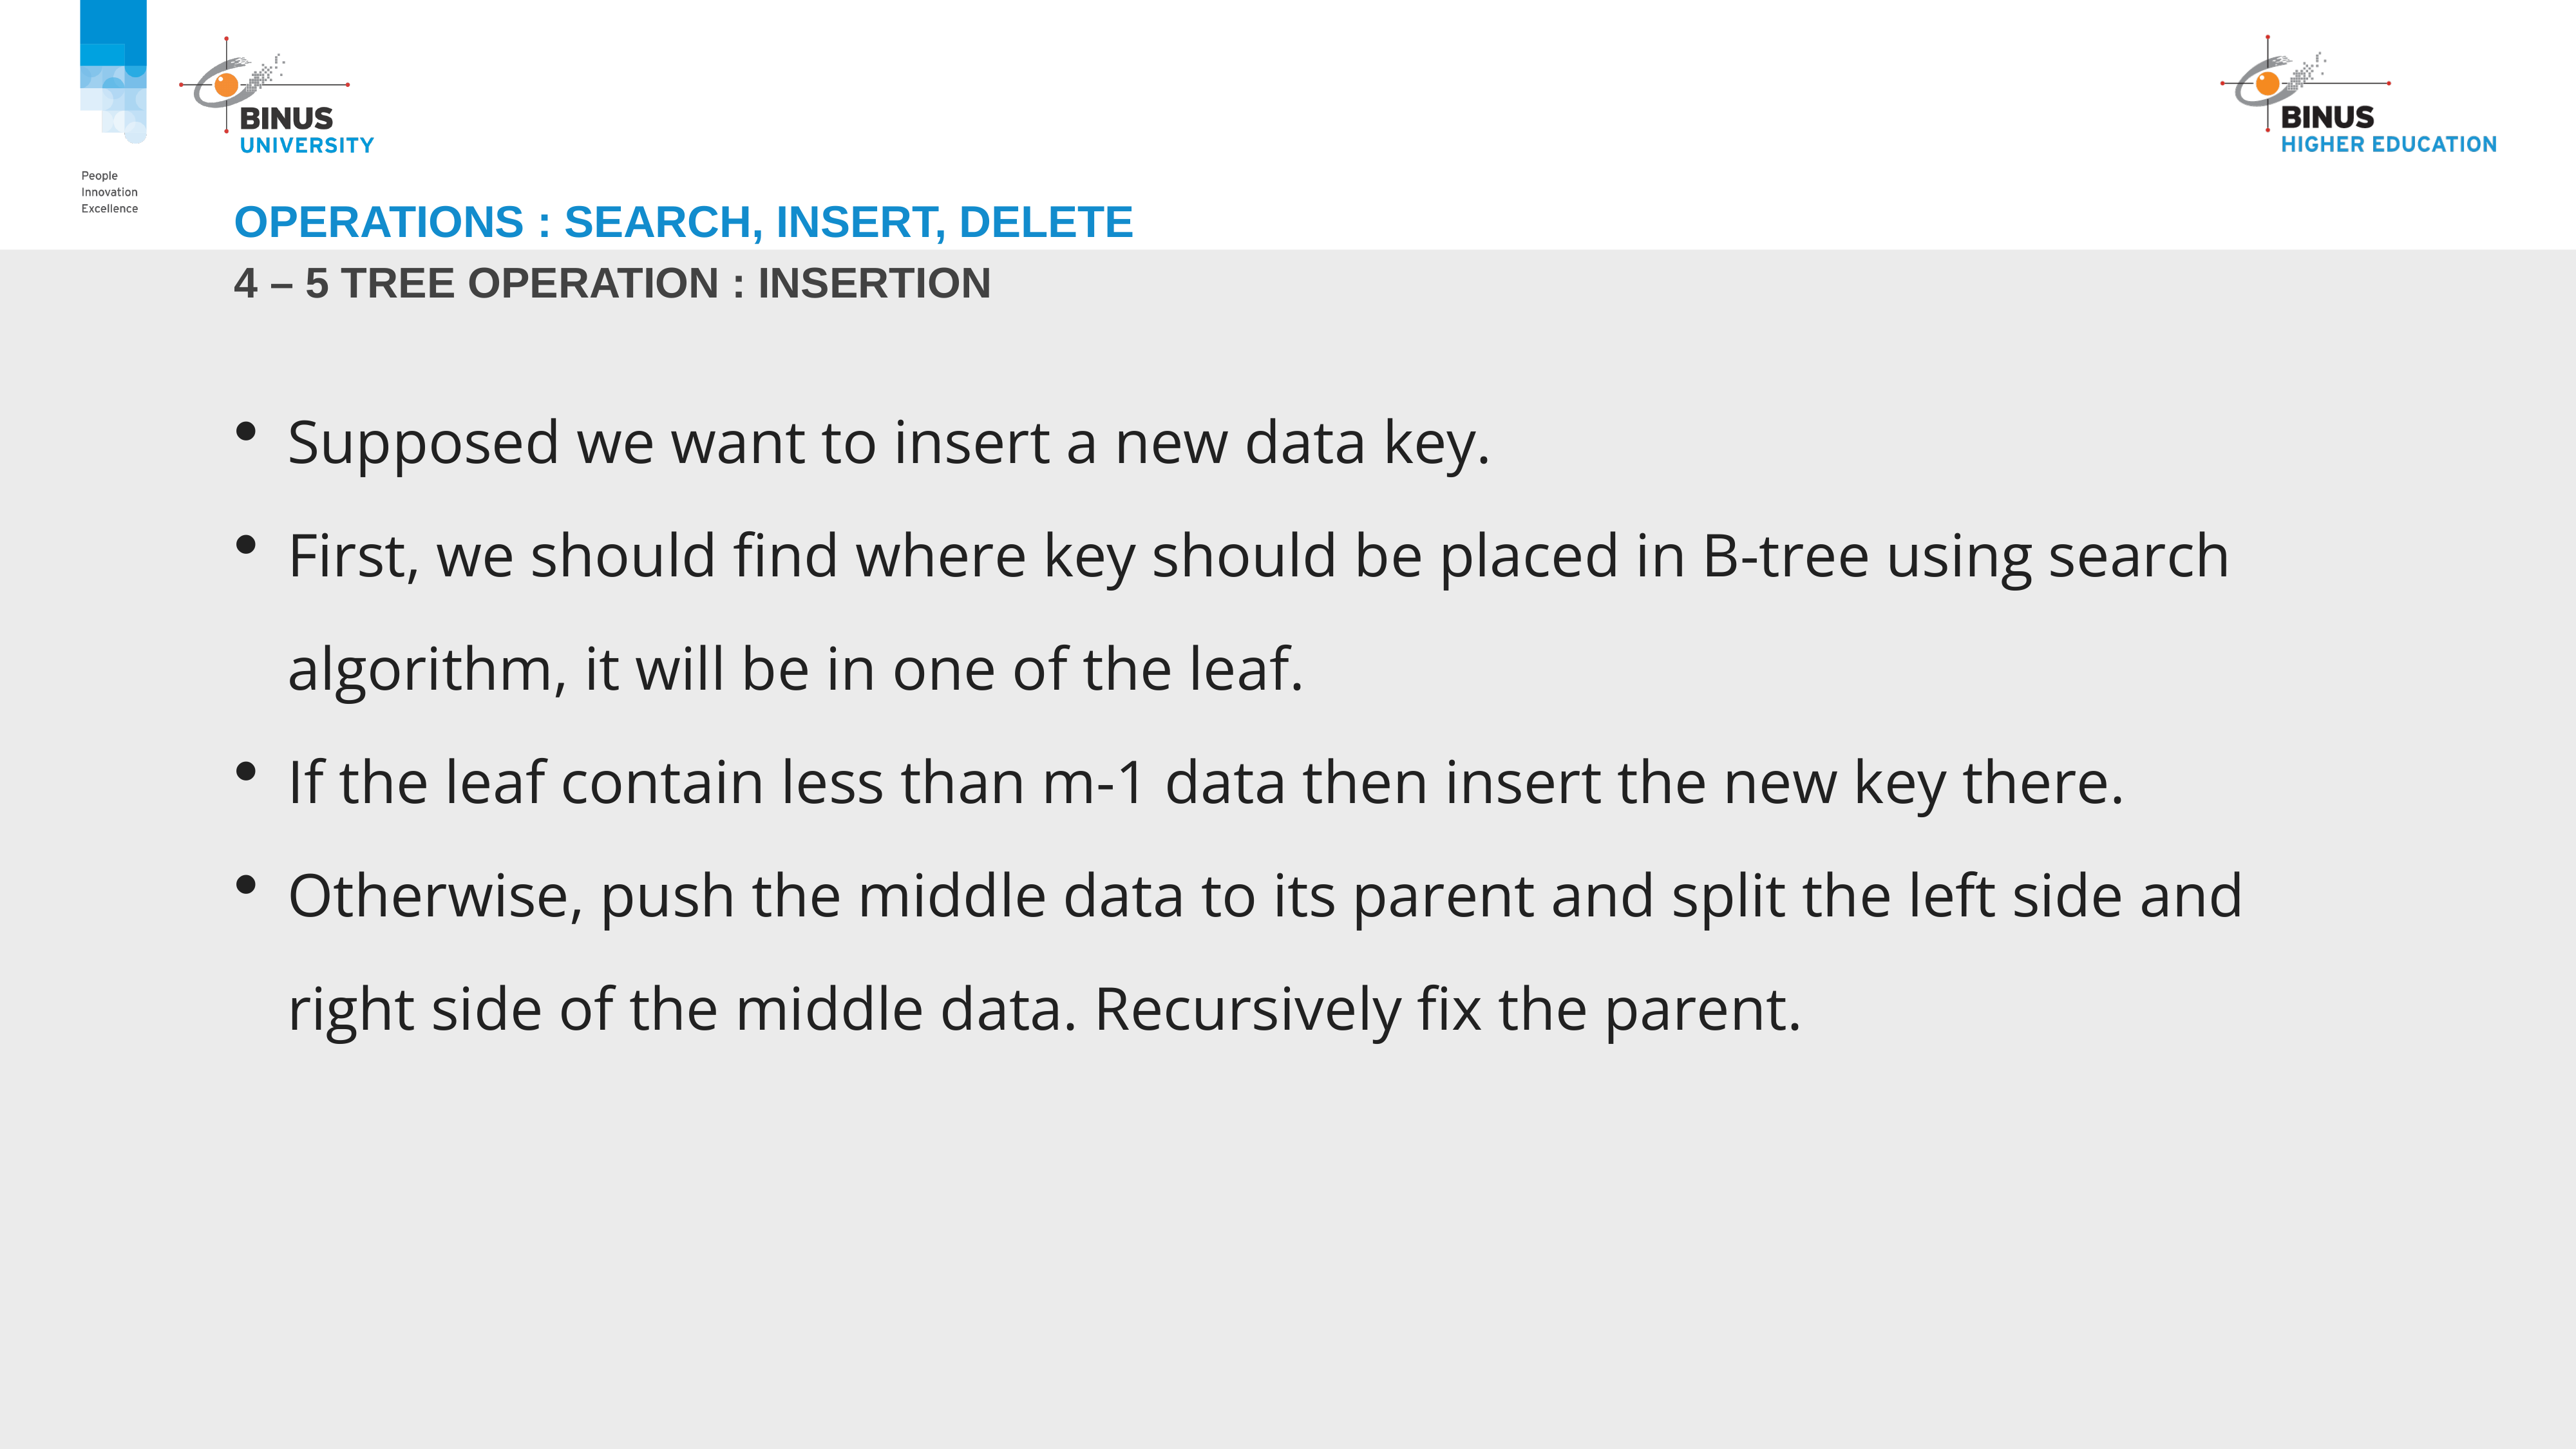

# Operations : Search, Insert, Delete
4 – 5 Tree operation : INSERTION
Supposed we want to insert a new data key.
First, we should find where key should be placed in B-tree using search algorithm, it will be in one of the leaf.
If the leaf contain less than m-1 data then insert the new key there.
Otherwise, push the middle data to its parent and split the left side and right side of the middle data. Recursively fix the parent.